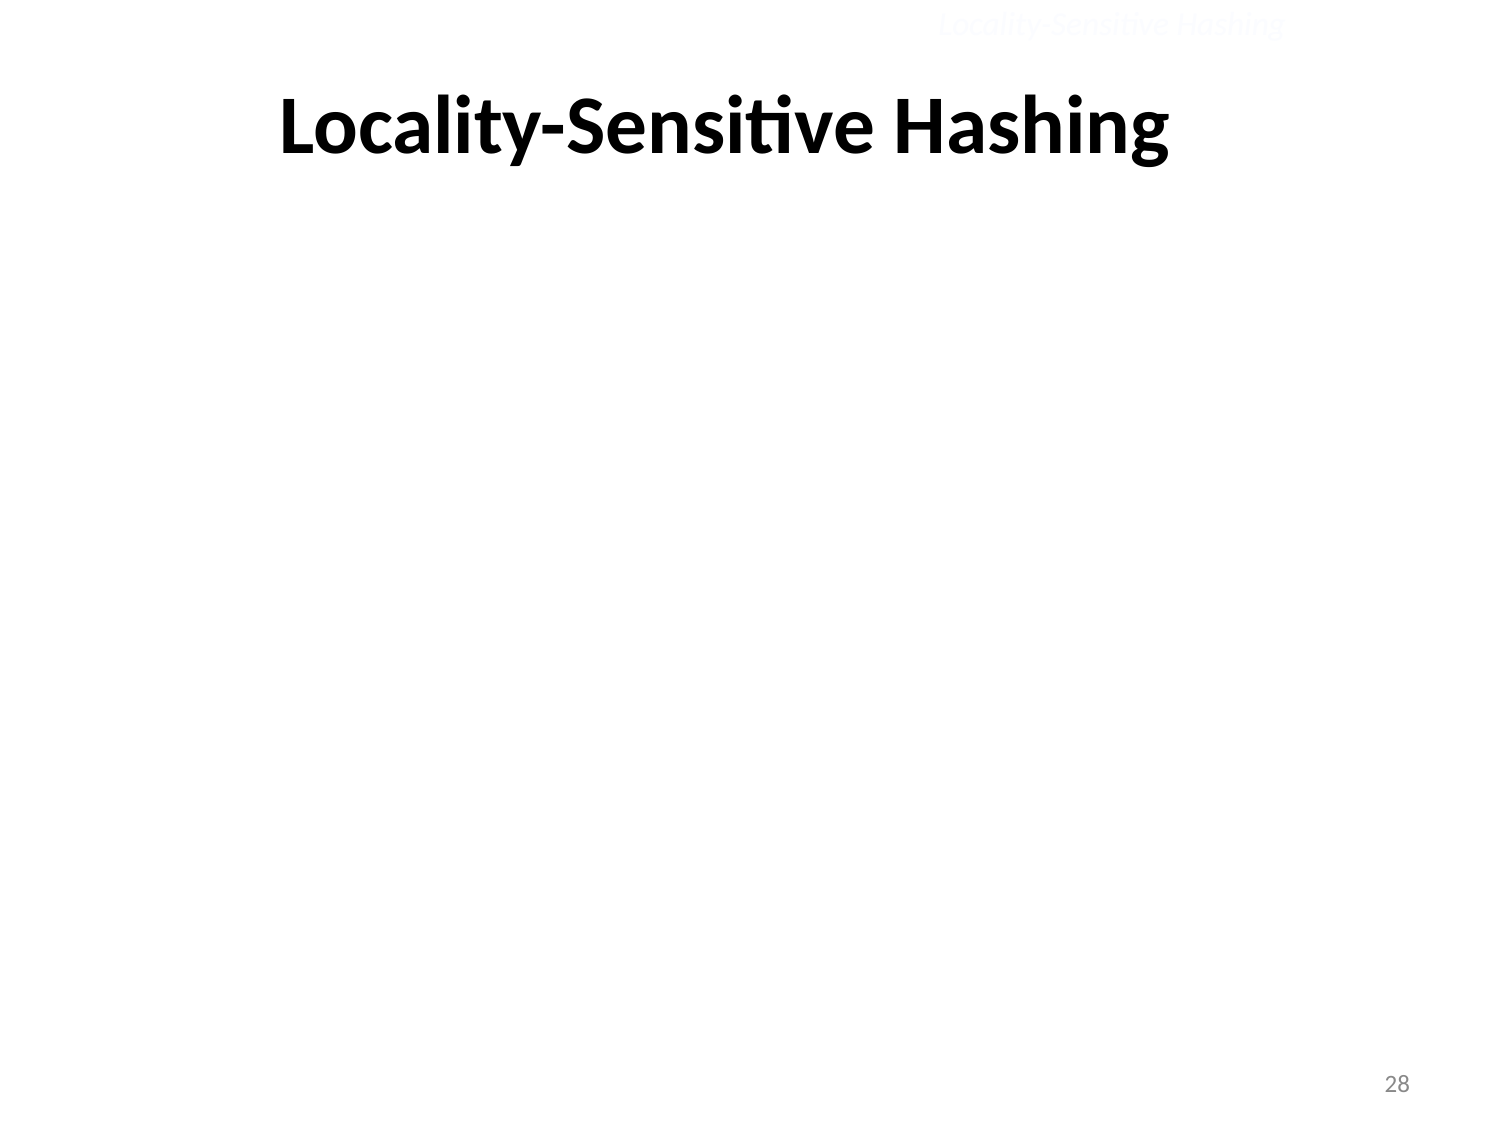

Locality-Sensitive Hashing
# Locality-Sensitive Hashing
General idea: Use a function f(x,y) that tells whether or not x  and y  is a candidate pair : a pair of elements whose similarity must be evaluated.

For minhash matrices: Hash columns to many buckets, and make elements of the same bucket candidate pairs.
28